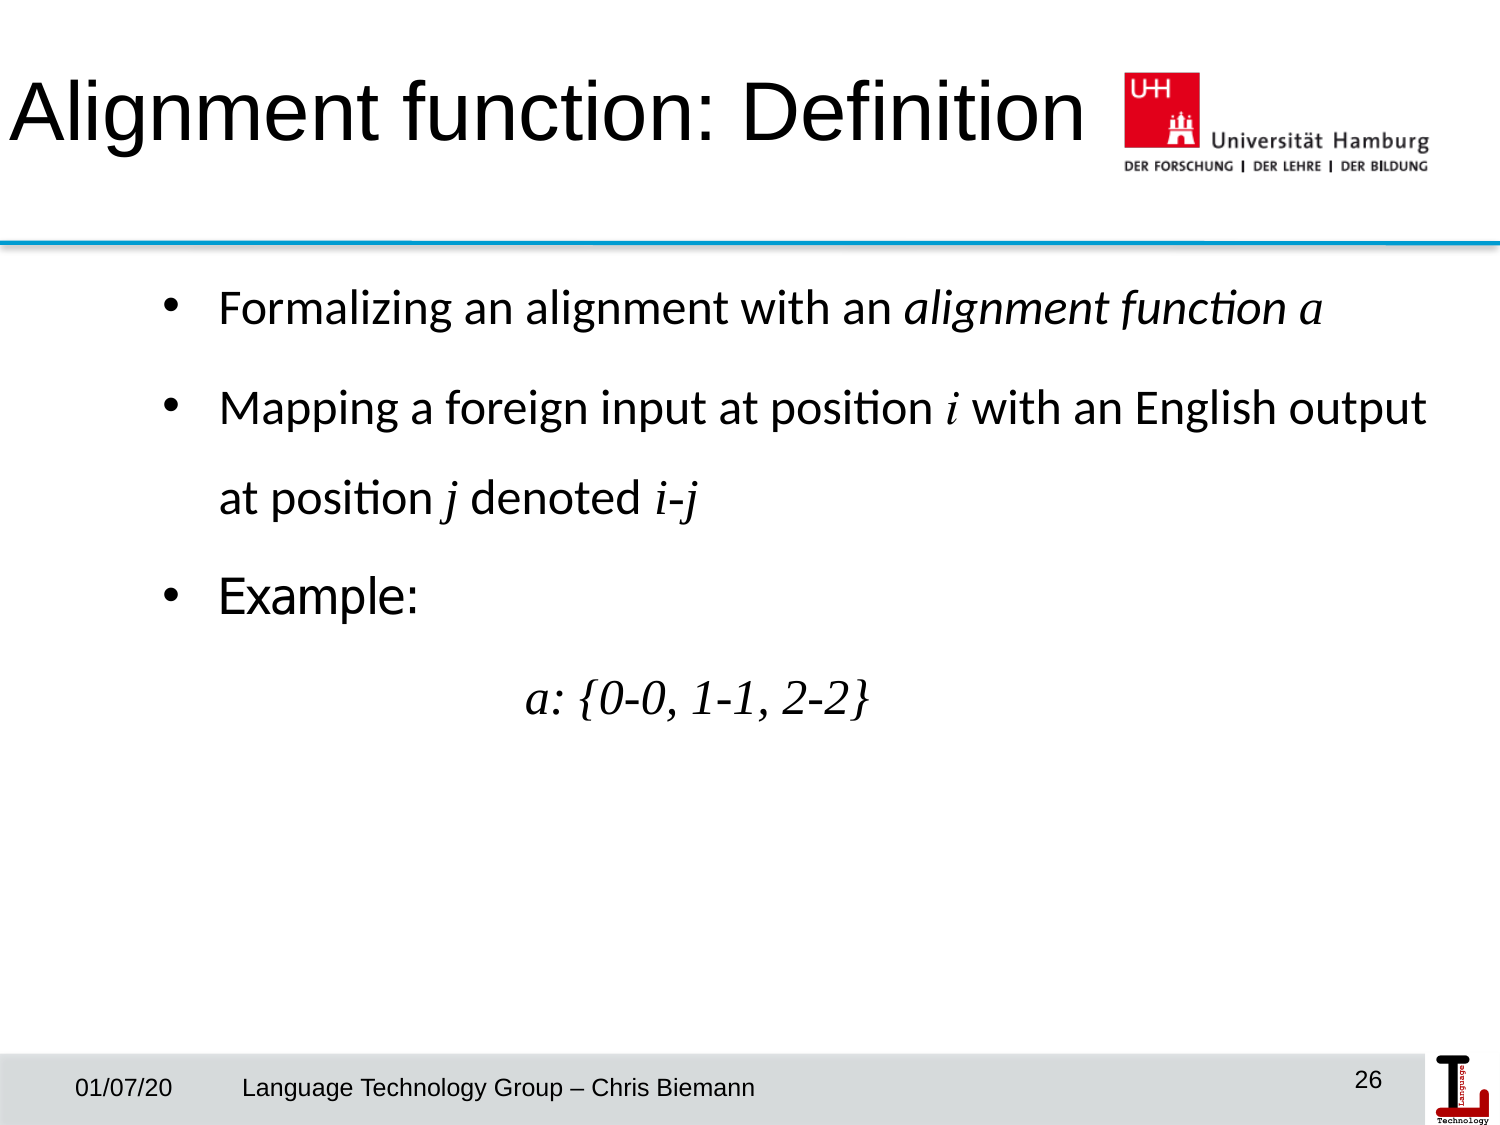

Alignment function: Definition
Formalizing an alignment with an alignment function a
Mapping a foreign input at position i with an English output at position j denoted i-j
Example:
		     a: {0-0, 1-1, 2-2}

01/07/20
 Language Technology Group – Chris Biemann
26